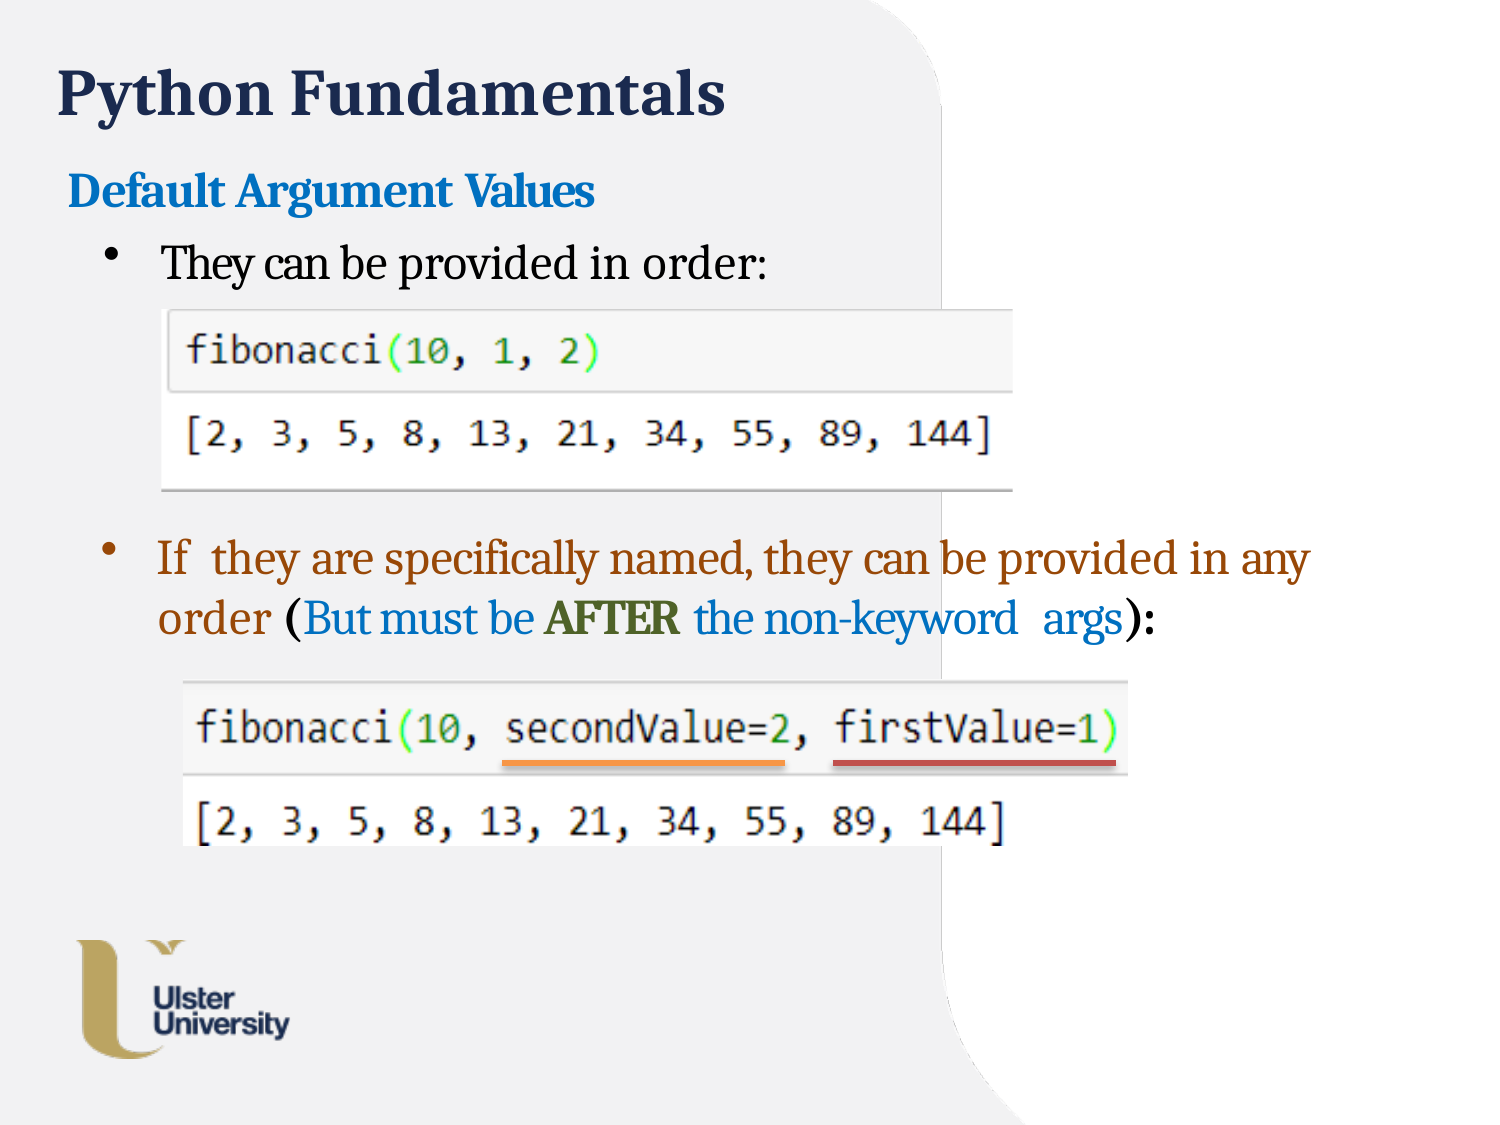

# Python Fundamentals
Default Argument Values
They can be provided in order:

If  they are specifically named, they can be provided in any  order (But must be AFTER the non-keyword  args):